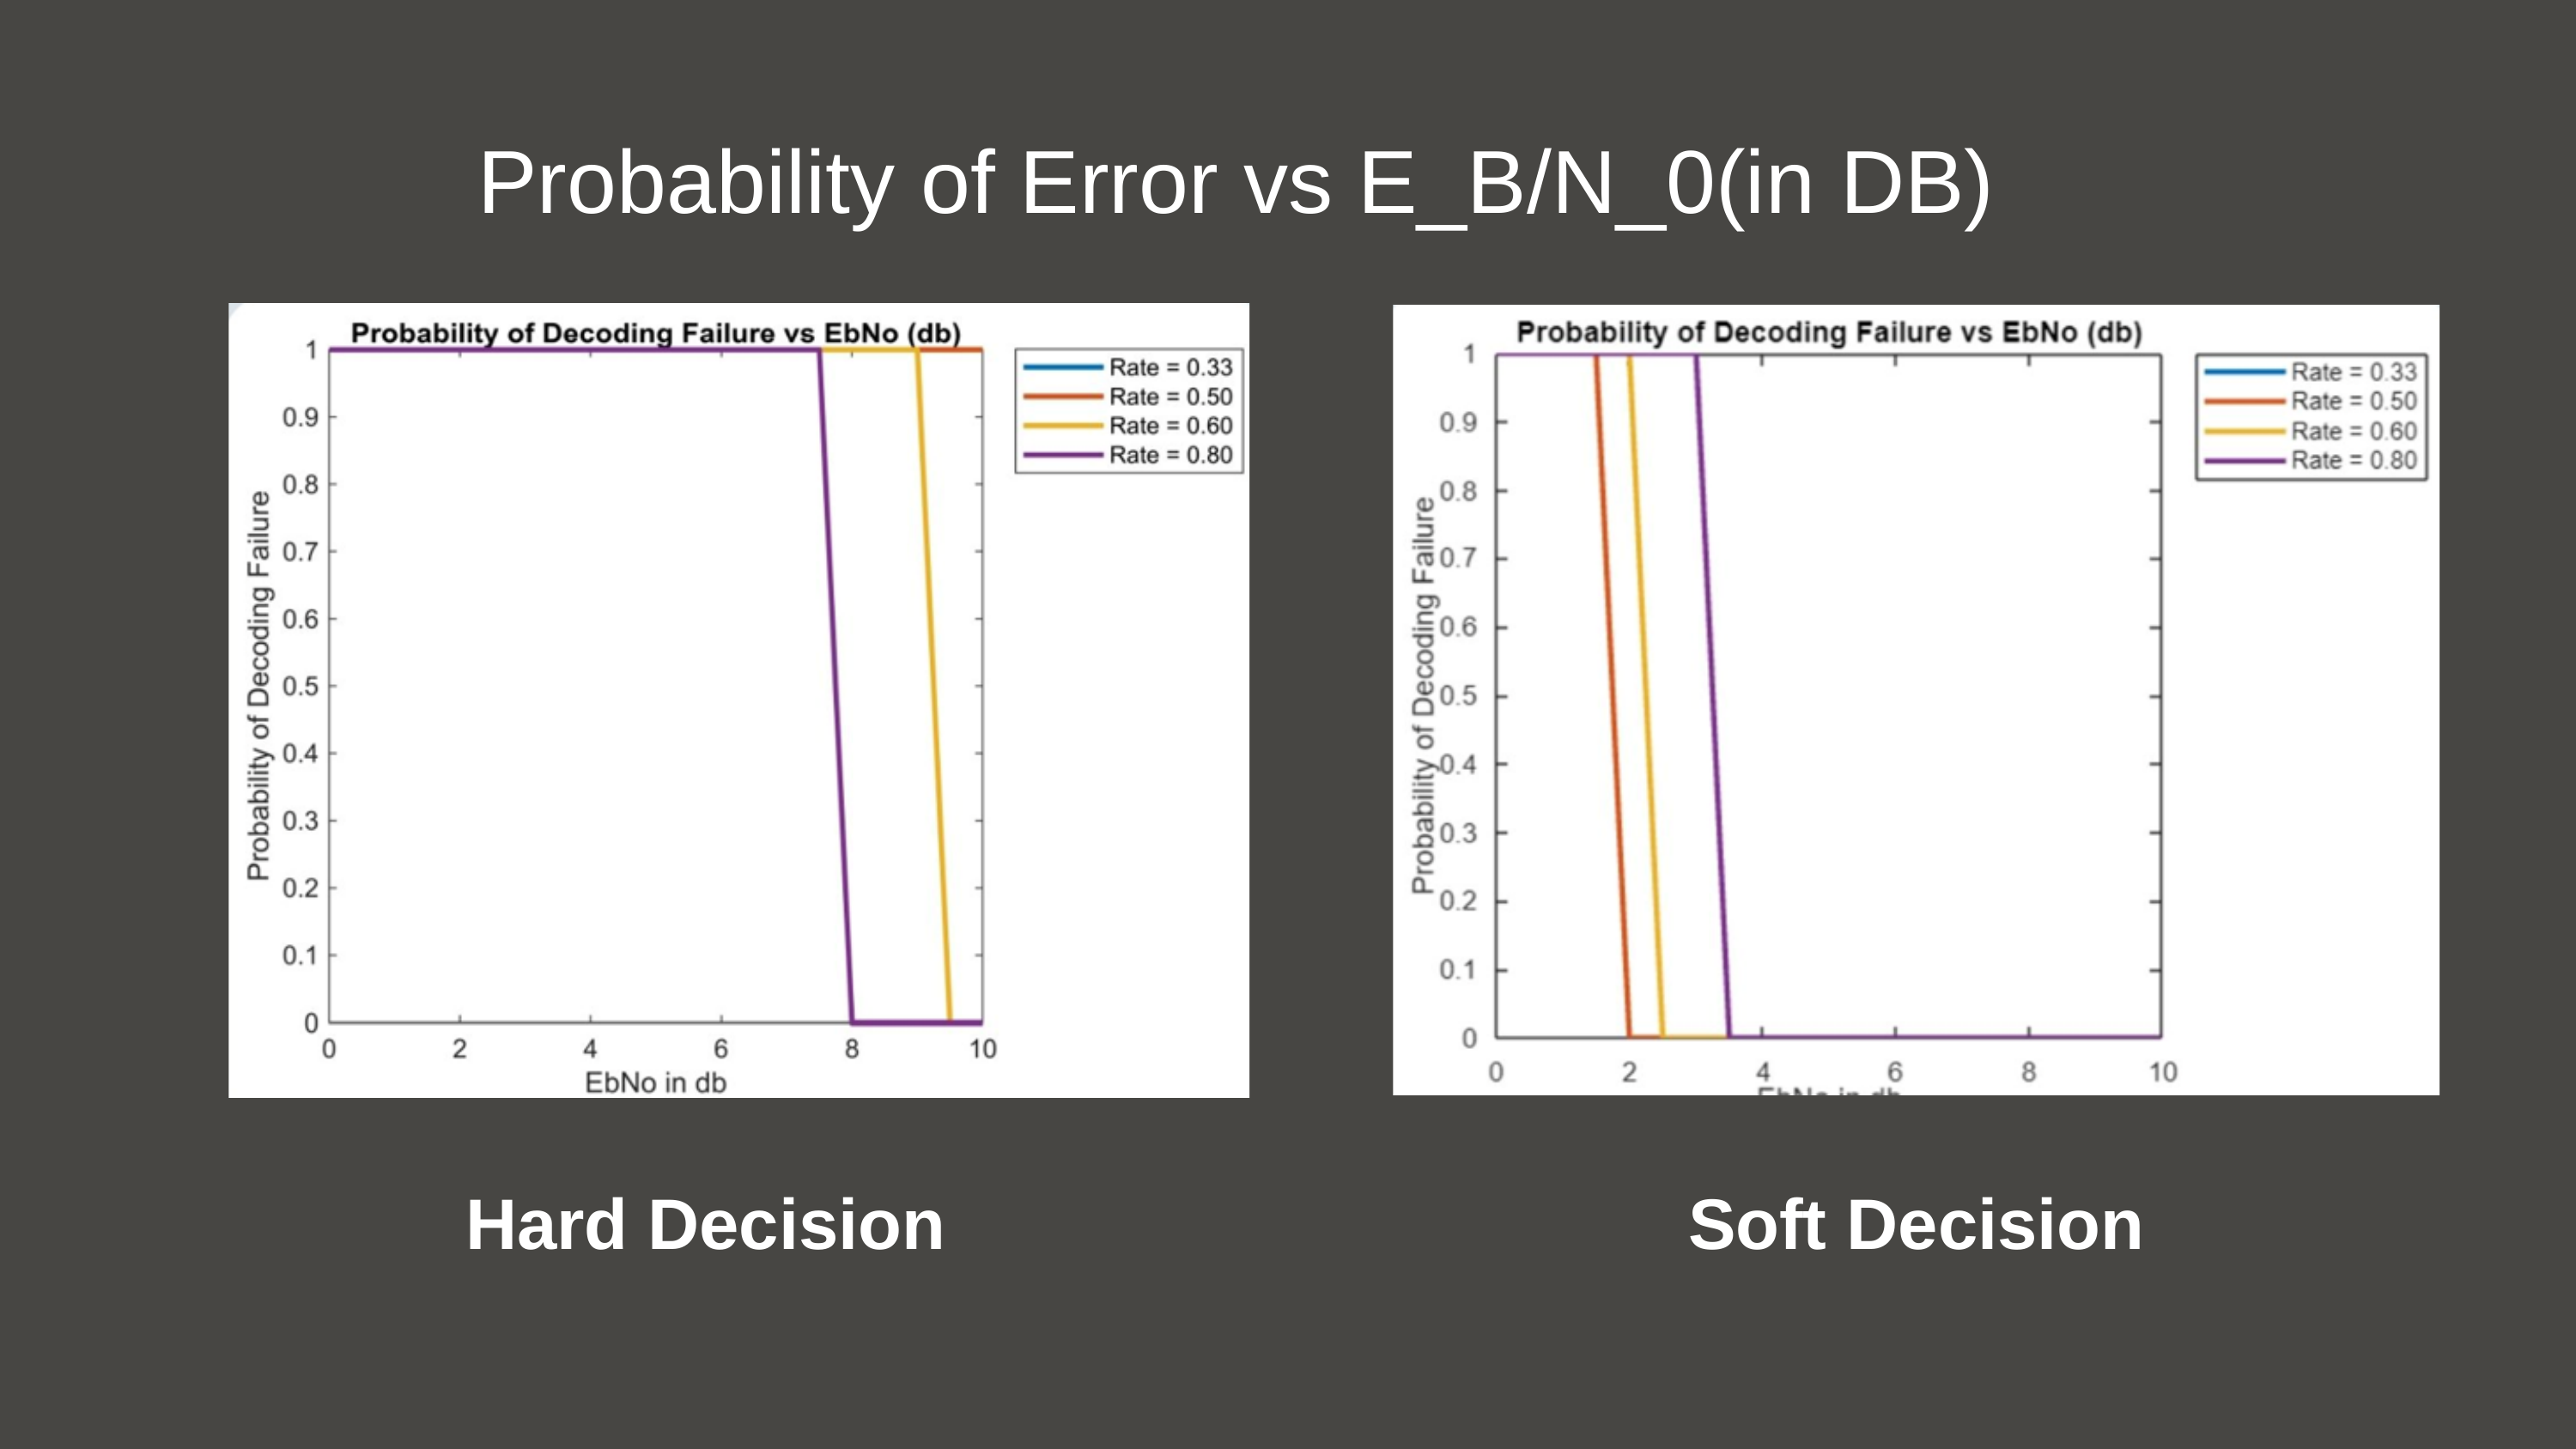

Probability of Error vs E_B/N_0(in DB)

Hard Decision
Soft Decision